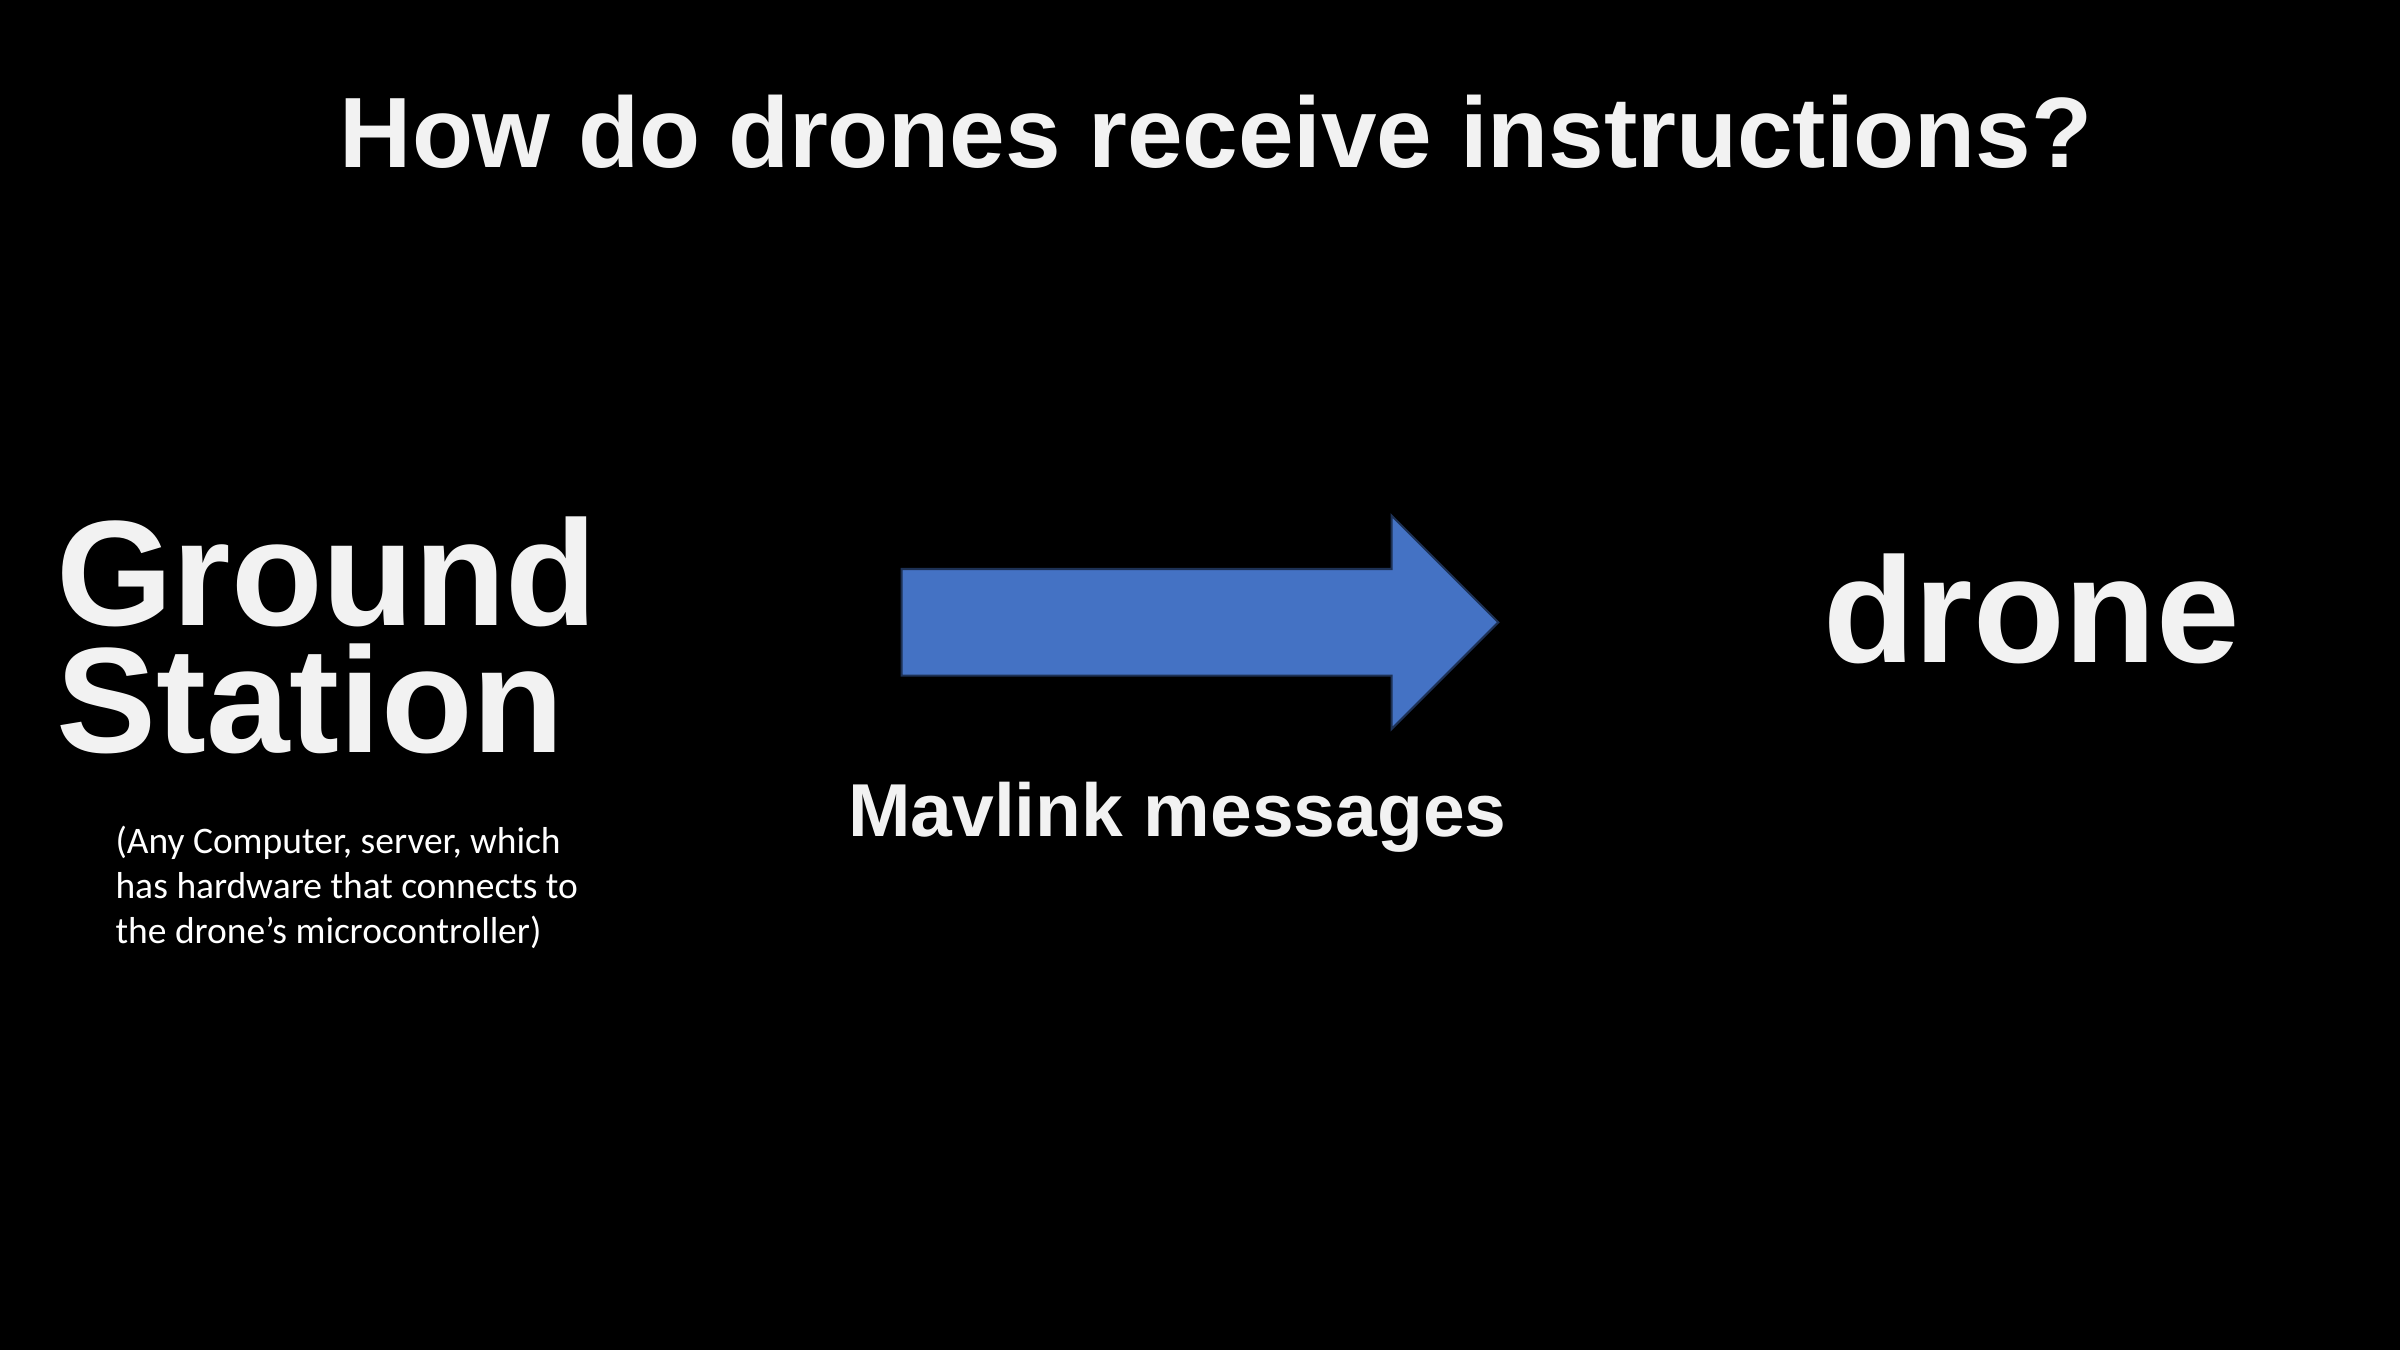

How do drones receive instructions?

Ground Station
drone
Mavlink messages
(Any Computer, server, which has hardware that connects to the drone’s microcontroller)